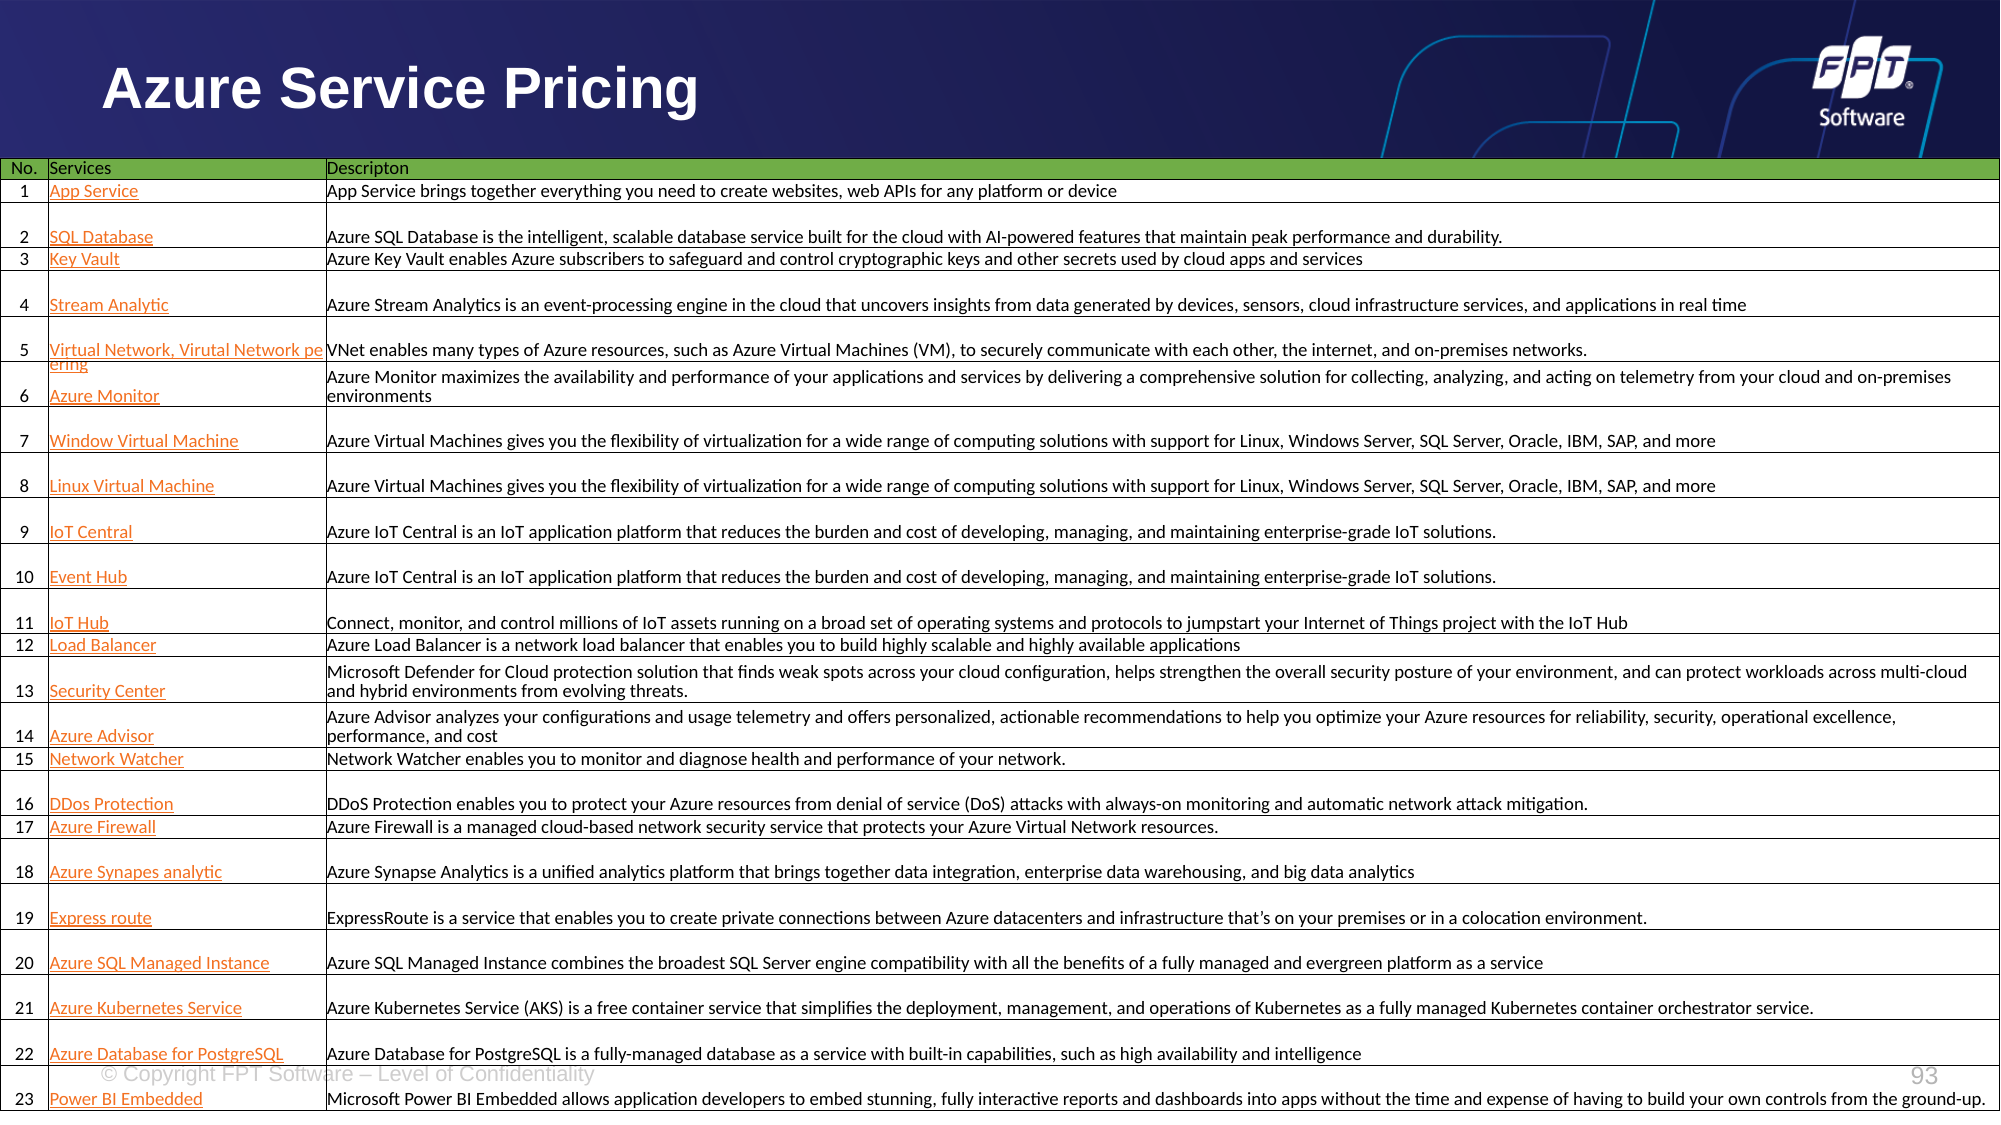

# Azure Service Pricing
| No. | Services | Descripton |
| --- | --- | --- |
| 1 | App Service | App Service brings together everything you need to create websites, web APIs for any platform or device |
| 2 | SQL Database | Azure SQL Database is the intelligent, scalable database service built for the cloud with AI-powered features that maintain peak performance and durability. |
| 3 | Key Vault | Azure Key Vault enables Azure subscribers to safeguard and control cryptographic keys and other secrets used by cloud apps and services |
| 4 | Stream Analytic | Azure Stream Analytics is an event-processing engine in the cloud that uncovers insights from data generated by devices, sensors, cloud infrastructure services, and applications in real time |
| 5 | Virtual Network, Virutal Network peering | VNet enables many types of Azure resources, such as Azure Virtual Machines (VM), to securely communicate with each other, the internet, and on-premises networks. |
| 6 | Azure Monitor | Azure Monitor maximizes the availability and performance of your applications and services by delivering a comprehensive solution for collecting, analyzing, and acting on telemetry from your cloud and on-premises environments |
| 7 | Window Virtual Machine | Azure Virtual Machines gives you the flexibility of virtualization for a wide range of computing solutions with support for Linux, Windows Server, SQL Server, Oracle, IBM, SAP, and more |
| 8 | Linux Virtual Machine | Azure Virtual Machines gives you the flexibility of virtualization for a wide range of computing solutions with support for Linux, Windows Server, SQL Server, Oracle, IBM, SAP, and more |
| 9 | IoT Central | Azure IoT Central is an IoT application platform that reduces the burden and cost of developing, managing, and maintaining enterprise-grade IoT solutions. |
| 10 | Event Hub | Azure IoT Central is an IoT application platform that reduces the burden and cost of developing, managing, and maintaining enterprise-grade IoT solutions. |
| 11 | IoT Hub | Connect, monitor, and control millions of IoT assets running on a broad set of operating systems and protocols to jumpstart your Internet of Things project with the IoT Hub |
| 12 | Load Balancer | Azure Load Balancer is a network load balancer that enables you to build highly scalable and highly available applications |
| 13 | Security Center | Microsoft Defender for Cloud protection solution that finds weak spots across your cloud configuration, helps strengthen the overall security posture of your environment, and can protect workloads across multi-cloud and hybrid environments from evolving threats. |
| 14 | Azure Advisor | Azure Advisor analyzes your configurations and usage telemetry and offers personalized, actionable recommendations to help you optimize your Azure resources for reliability, security, operational excellence, performance, and cost |
| 15 | Network Watcher | Network Watcher enables you to monitor and diagnose health and performance of your network. |
| 16 | DDos Protection | DDoS Protection enables you to protect your Azure resources from denial of service (DoS) attacks with always-on monitoring and automatic network attack mitigation. |
| 17 | Azure Firewall | Azure Firewall is a managed cloud-based network security service that protects your Azure Virtual Network resources. |
| 18 | Azure Synapes analytic | Azure Synapse Analytics is a unified analytics platform that brings together data integration, enterprise data warehousing, and big data analytics |
| 19 | Express route | ExpressRoute is a service that enables you to create private connections between Azure datacenters and infrastructure that’s on your premises or in a colocation environment. |
| 20 | Azure SQL Managed Instance | Azure SQL Managed Instance combines the broadest SQL Server engine compatibility with all the benefits of a fully managed and evergreen platform as a service |
| 21 | Azure Kubernetes Service | Azure Kubernetes Service (AKS) is a free container service that simplifies the deployment, management, and operations of Kubernetes as a fully managed Kubernetes container orchestrator service. |
| 22 | Azure Database for PostgreSQL | Azure Database for PostgreSQL is a fully-managed database as a service with built-in capabilities, such as high availability and intelligence |
| 23 | Power BI Embedded | Microsoft Power BI Embedded allows application developers to embed stunning, fully interactive reports and dashboards into apps without the time and expense of having to build your own controls from the ground-up. |
93